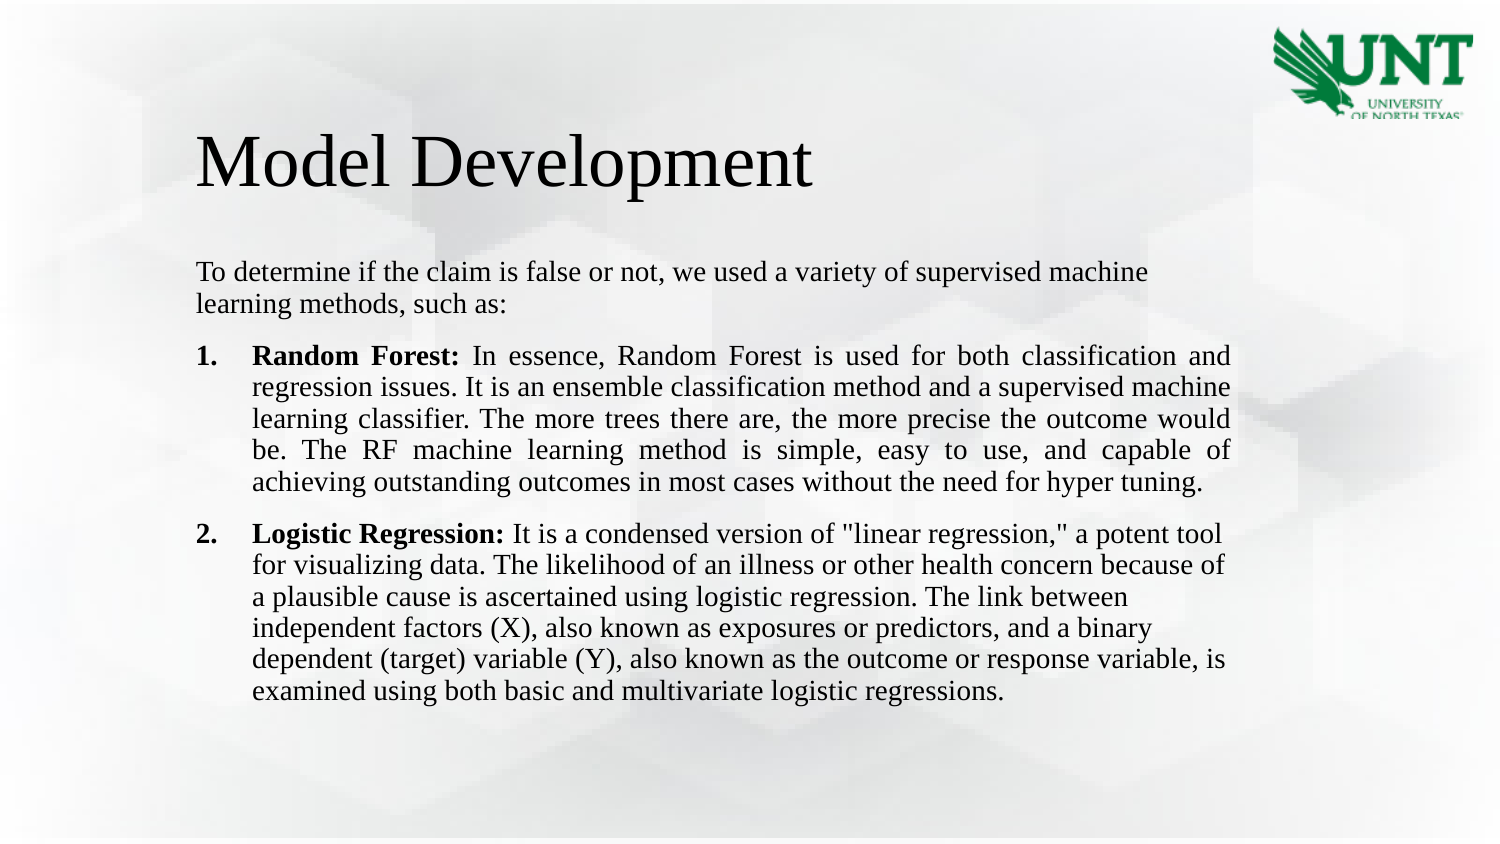

Model Development
To determine if the claim is false or not, we used a variety of supervised machine learning methods, such as:
Random Forest: In essence, Random Forest is used for both classification and regression issues. It is an ensemble classification method and a supervised machine learning classifier. The more trees there are, the more precise the outcome would be. The RF machine learning method is simple, easy to use, and capable of achieving outstanding outcomes in most cases without the need for hyper tuning.
Logistic Regression: It is a condensed version of "linear regression," a potent tool for visualizing data. The likelihood of an illness or other health concern because of a plausible cause is ascertained using logistic regression. The link between independent factors (X), also known as exposures or predictors, and a binary dependent (target) variable (Y), also known as the outcome or response variable, is examined using both basic and multivariate logistic regressions.